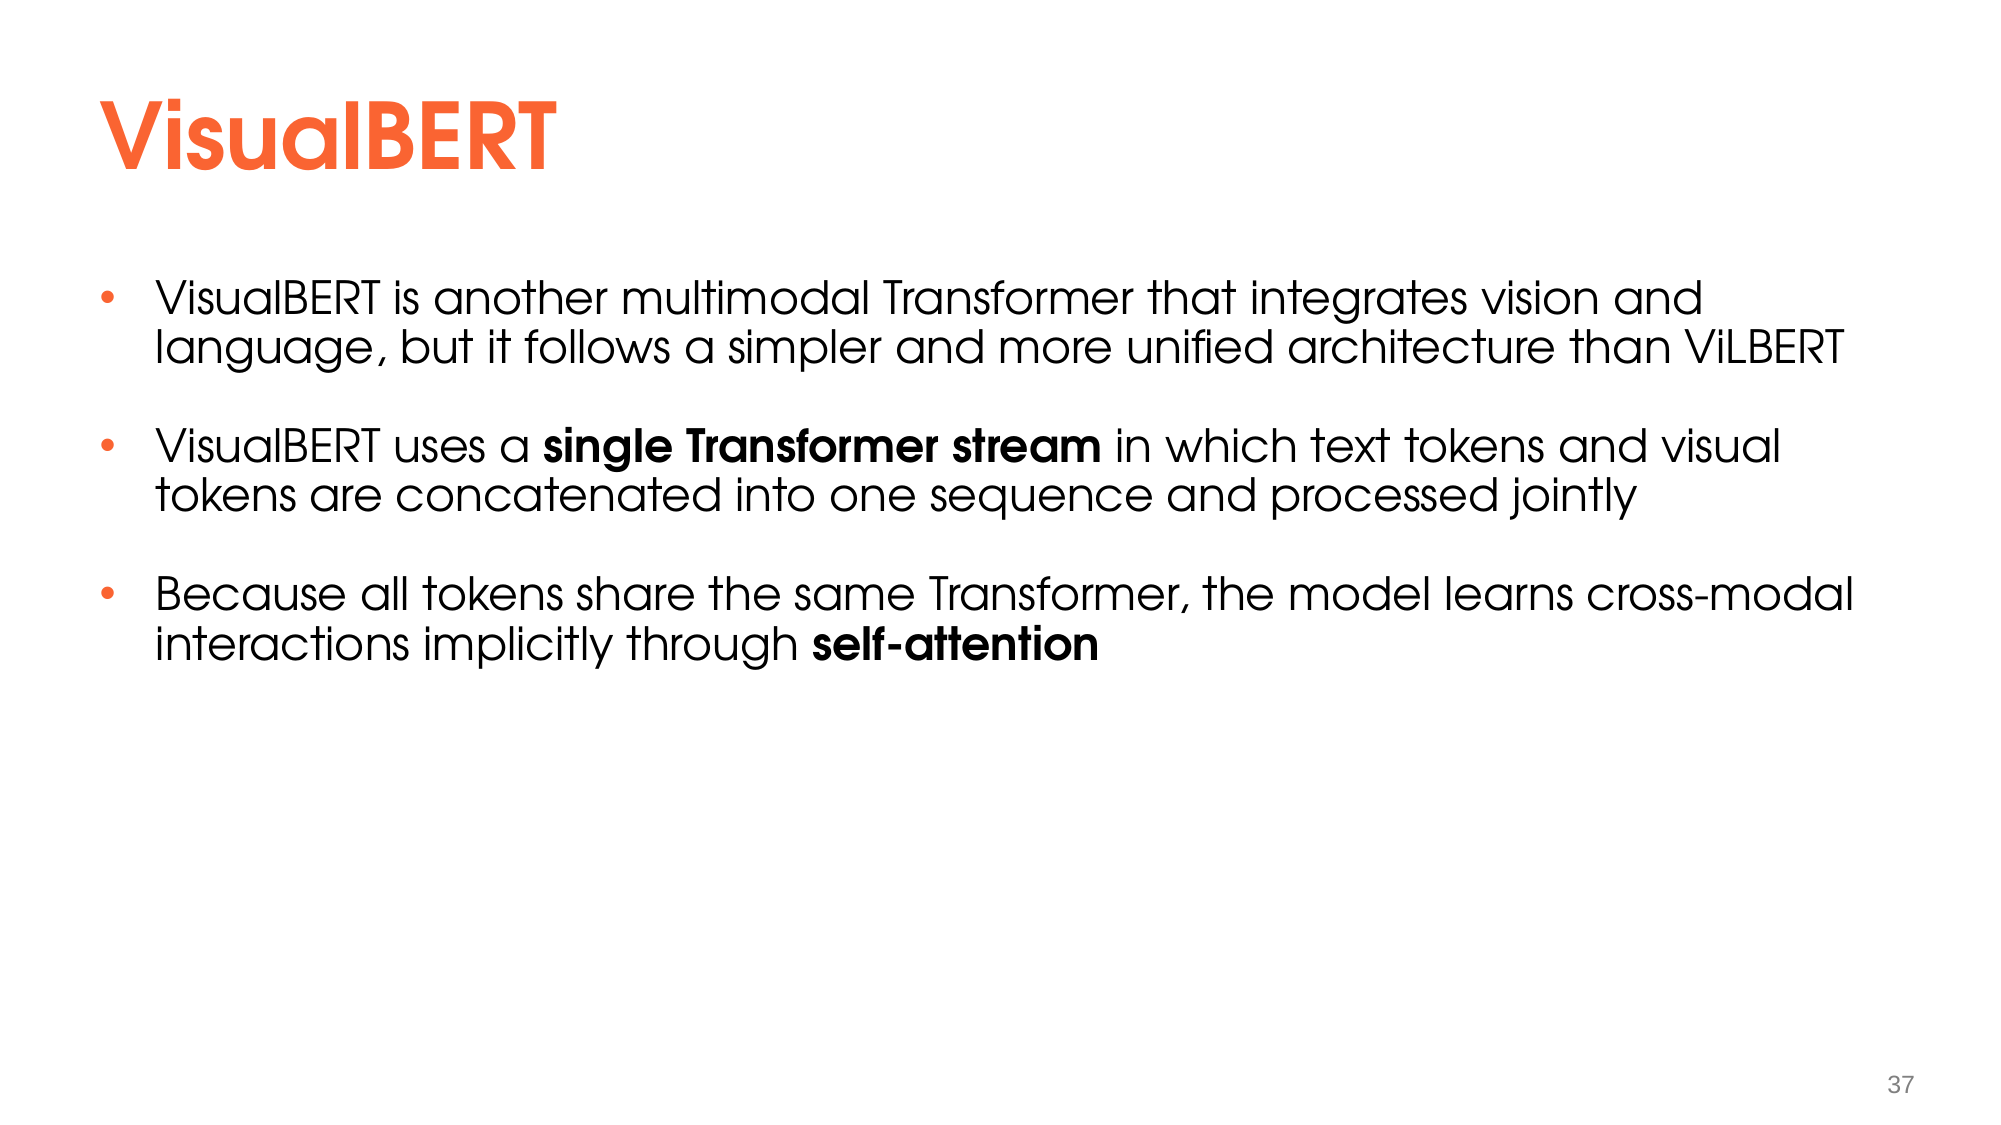

# VisualBERT
VisualBERT is another multimodal Transformer that integrates vision and language, but it follows a simpler and more unified architecture than ViLBERT

VisualBERT uses a single Transformer stream in which text tokens and visual tokens are concatenated into one sequence and processed jointly

Because all tokens share the same Transformer, the model learns cross-modal interactions implicitly through self-attention

37